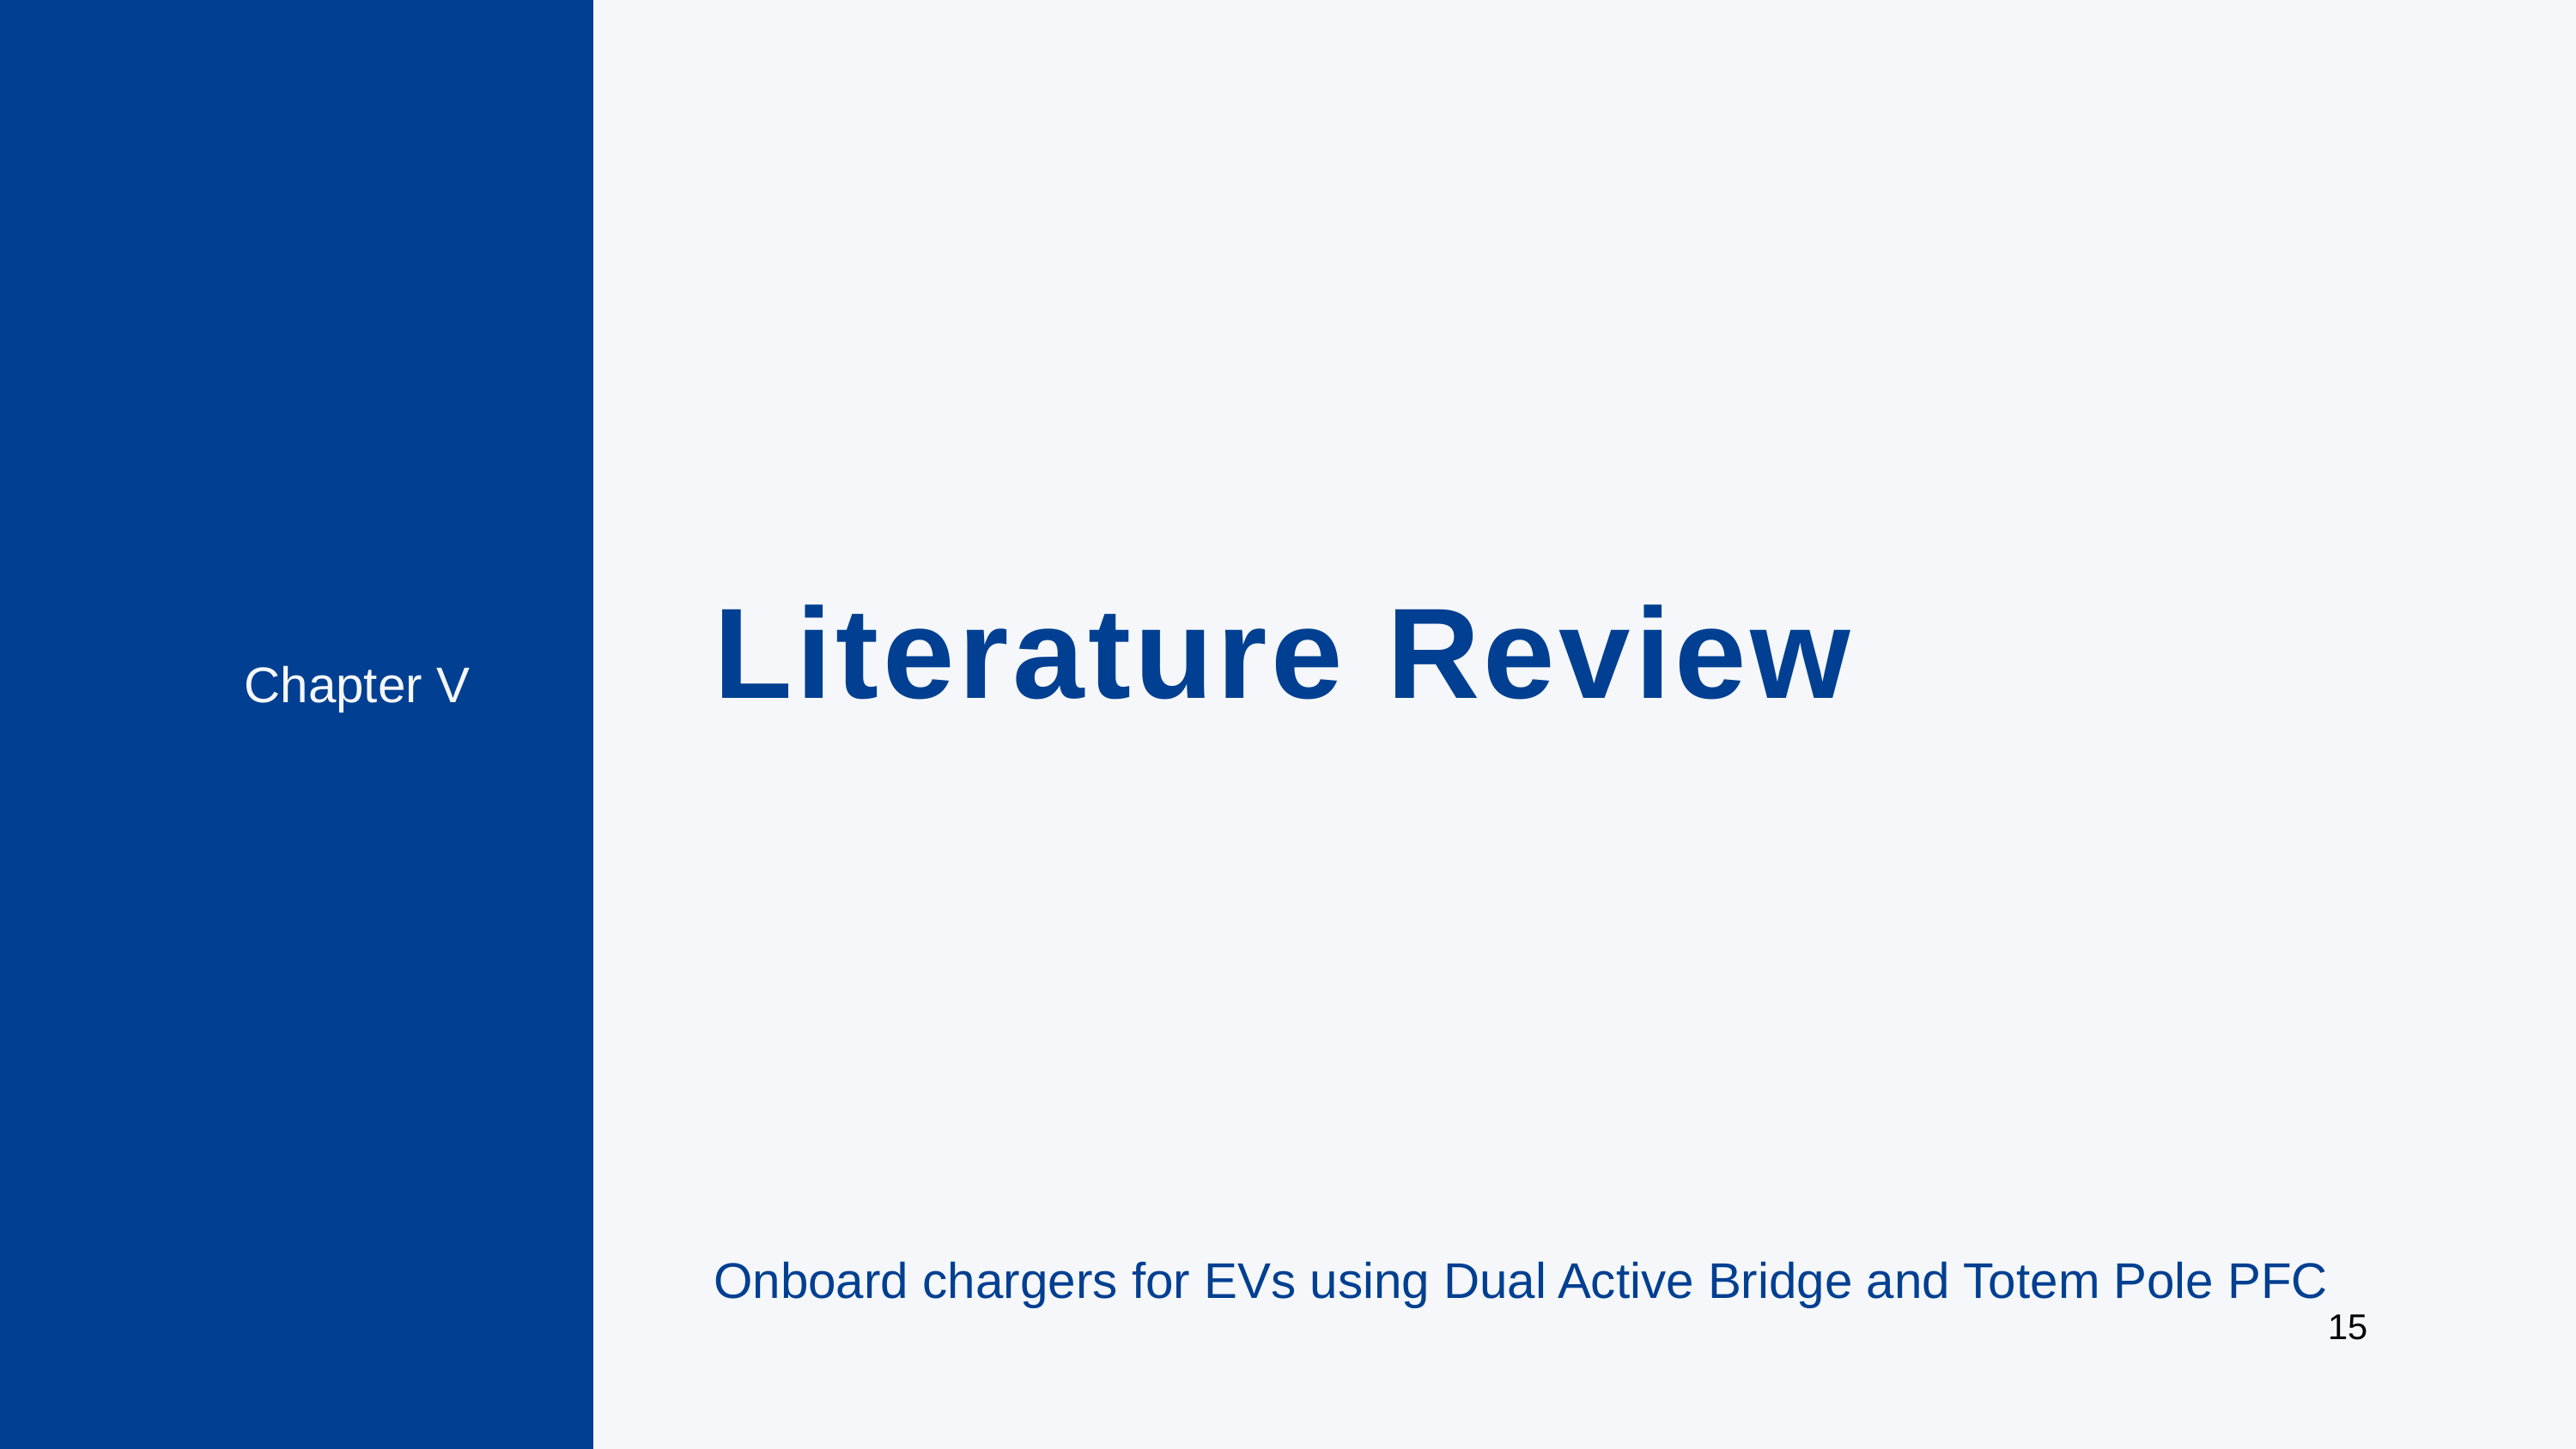

Literature Review
Chapter V
Onboard chargers for EVs using Dual Active Bridge and Totem Pole PFC

15